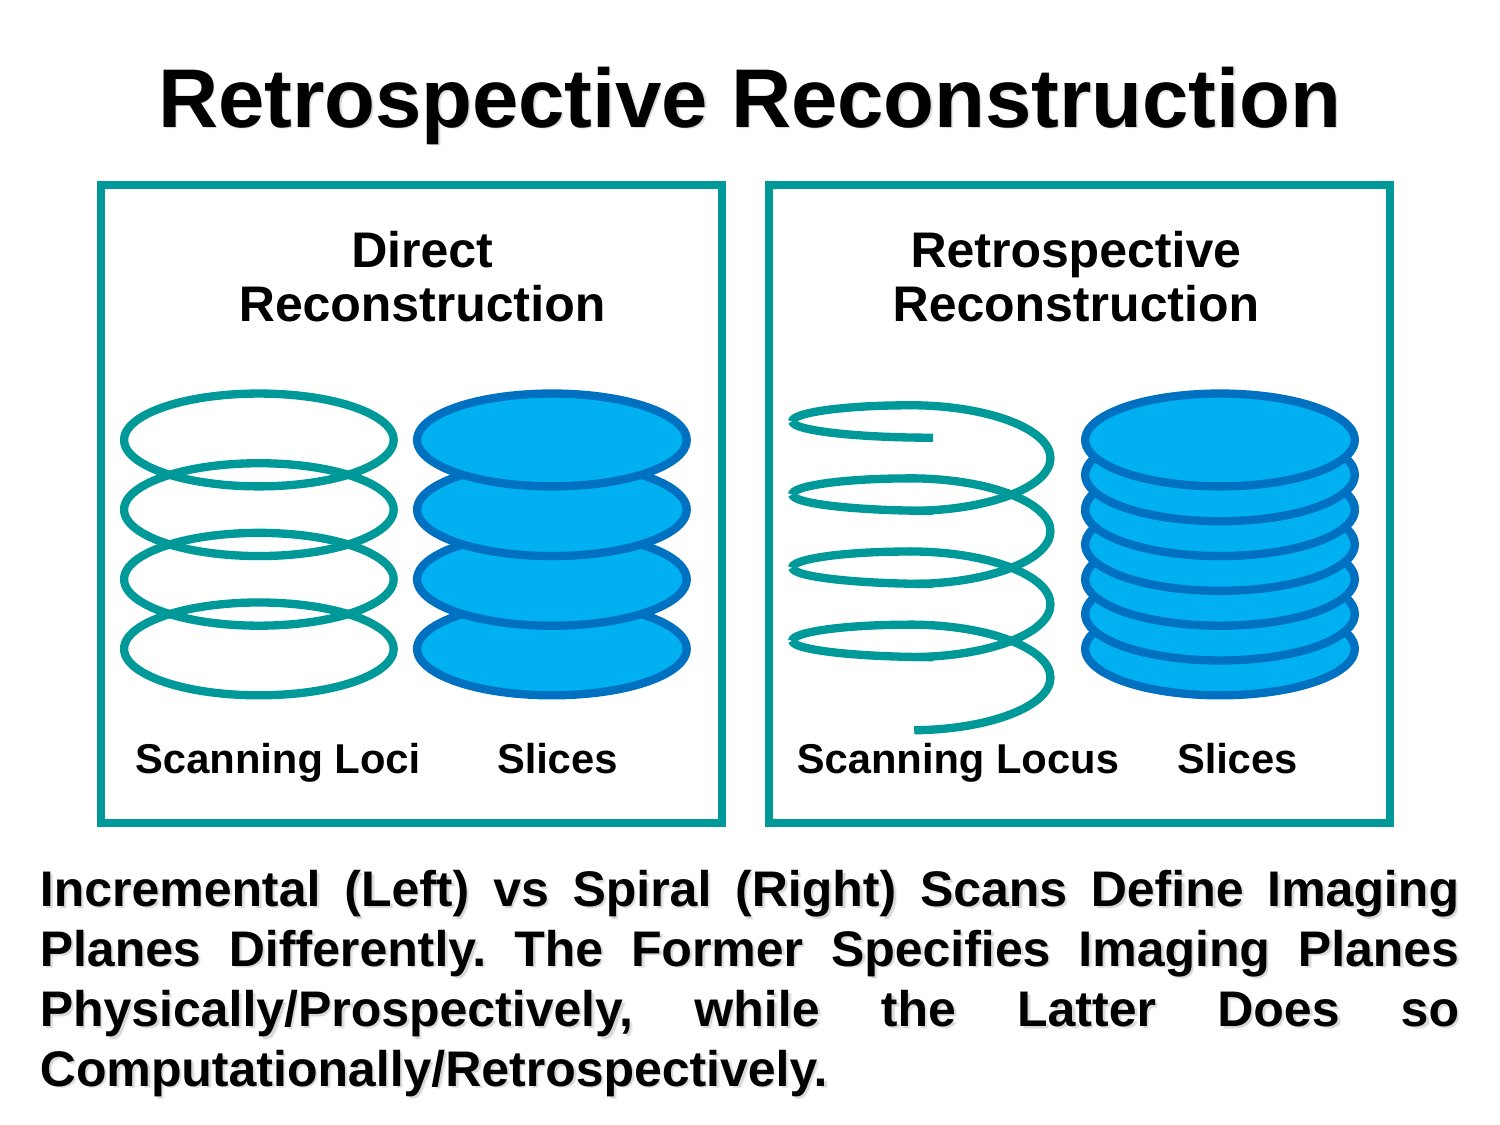

# Retrospective Reconstruction

Direct
Reconstruction
Retrospective
Reconstruction

Scanning Loci
Slices
Scanning Locus
Slices
Incremental (Left) vs Spiral (Right) Scans Define Imaging Planes Differently. The Former Specifies Imaging Planes Physically/Prospectively, while the Latter Does so Computationally/Retrospectively.